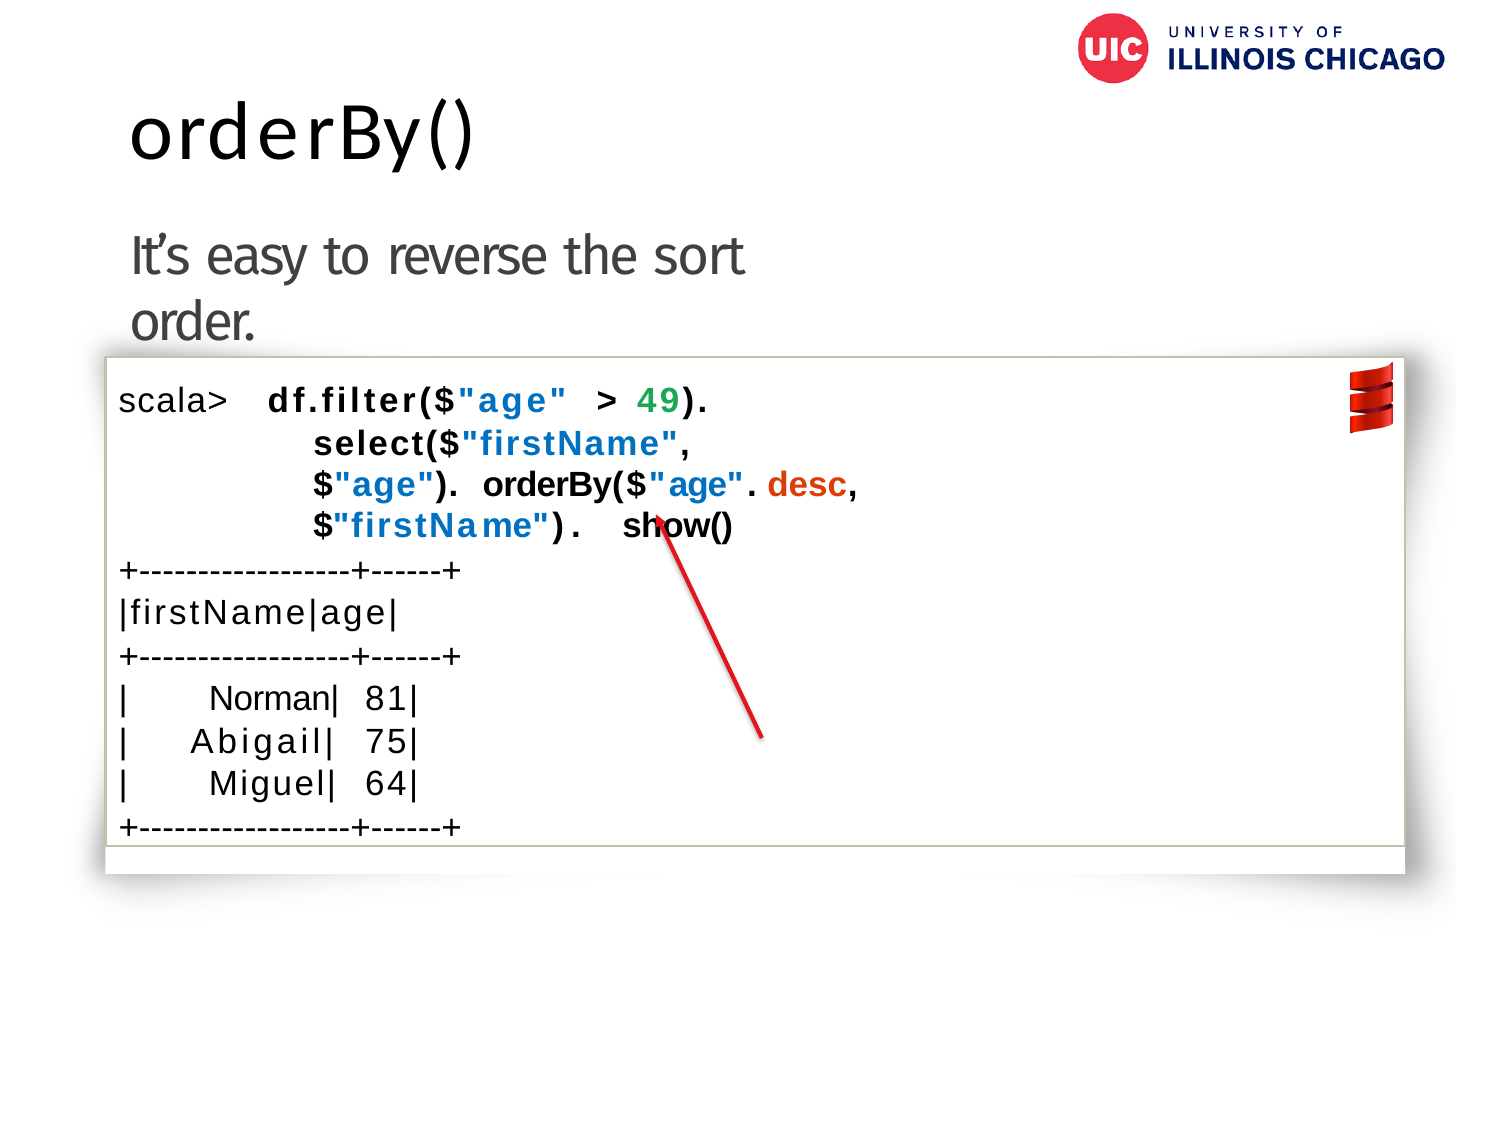

# orderBy()
It’s easy to reverse the sort order.

scala>	df.filter($"age"	>	49).
select($"firstName",	$"age").  orderBy($"age".desc,	$"firstName").  show()
+-­‐-­‐-­‐-­‐-­‐-­‐-­‐-­‐-­‐+-­‐-­‐-­‐+
|firstName|age|
+-­‐-­‐-­‐-­‐-­‐-­‐-­‐-­‐-­‐+-­‐-­‐-­‐+
|	Norman|	81|
|	Abigail|	75|
|	Miguel|	64|
+-­‐-­‐-­‐-­‐-­‐-­‐-­‐-­‐-­‐+-­‐-­‐-­‐+

70